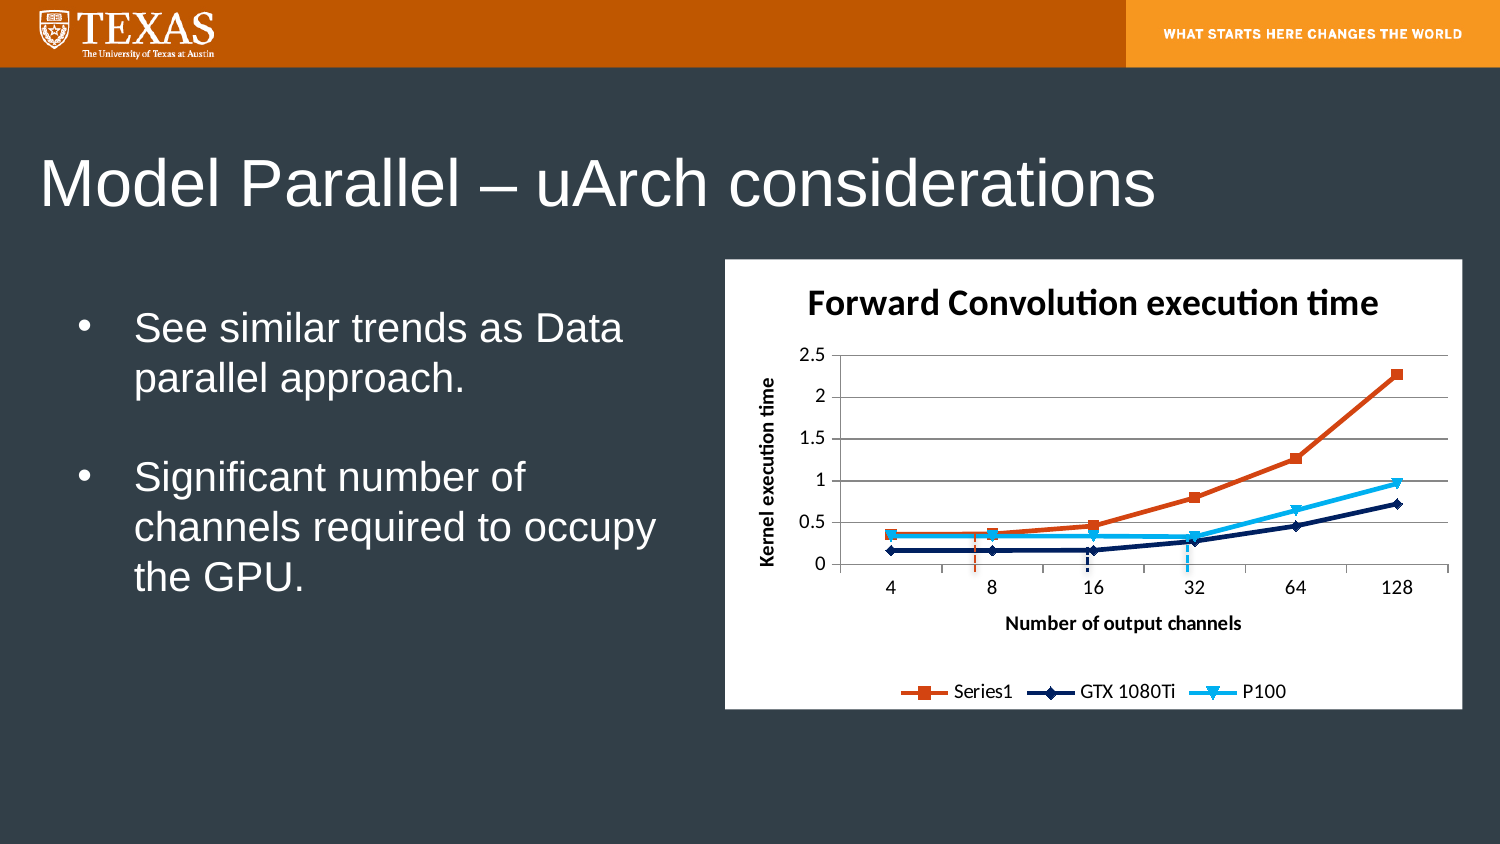

# Model Parallel – uArch considerations

See similar trends as Data parallel approach.

Significant number of channels required to occupy the GPU.

### Chart: Forward Convolution execution time

| Category |  |  |  |
|---|---|---|---|
| 4 | 0.35946 | 0.16618 | 0.338077 |
| 8 | 0.36387 | 0.16628 | 0.338206 |
| 16 | 0.45987 | 0.16871 | 0.338174 |
| 32 | 0.79683 | 0.27643 | 0.330526 |
| 64 | 1.265 | 0.45922 | 0.645564 |
| 128 | 2.2707 | 0.72406 | 0.966938 |